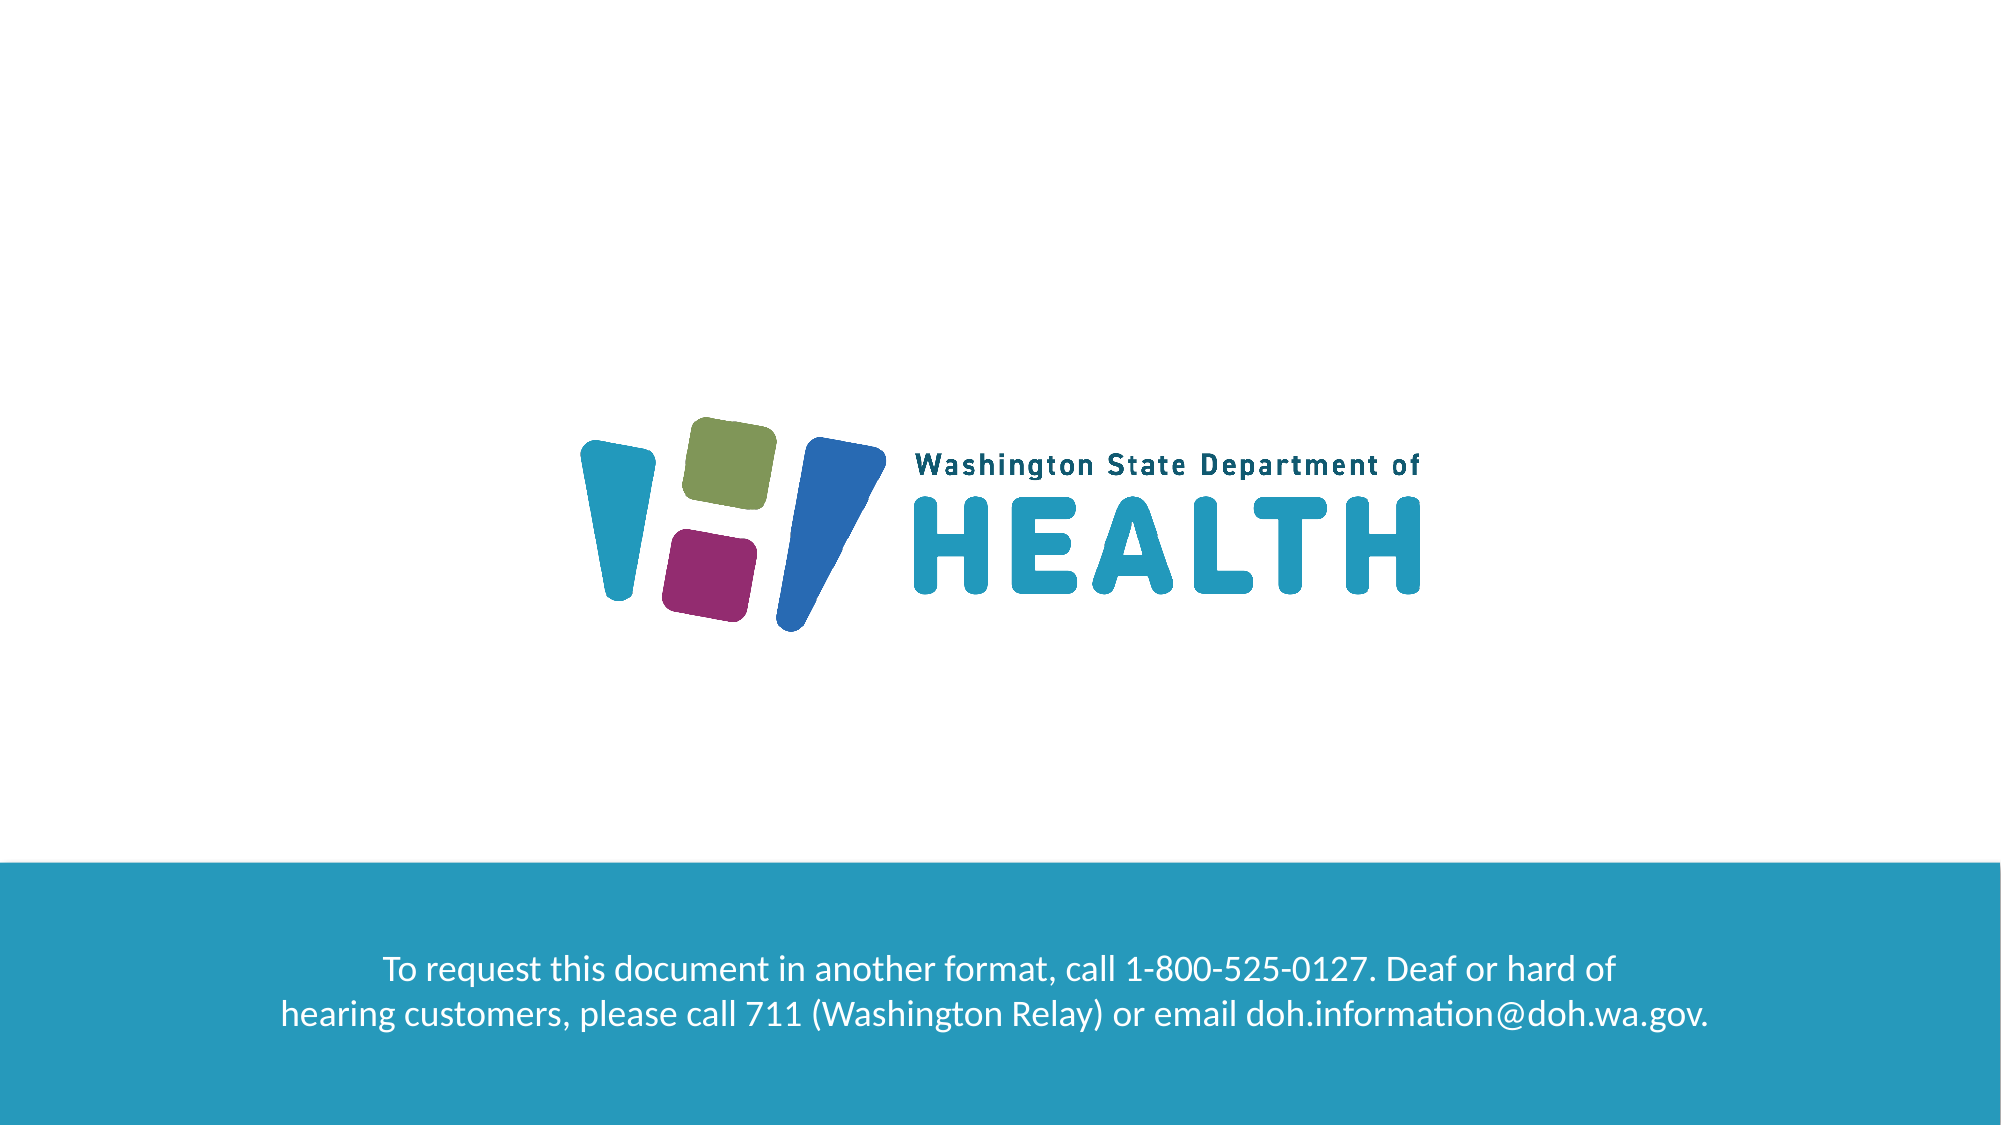

To request this document in another format, call 1-800-525-0127. Deaf or hard of
hearing customers, please call 711 (Washington Relay) or email doh.information@doh.wa.gov.